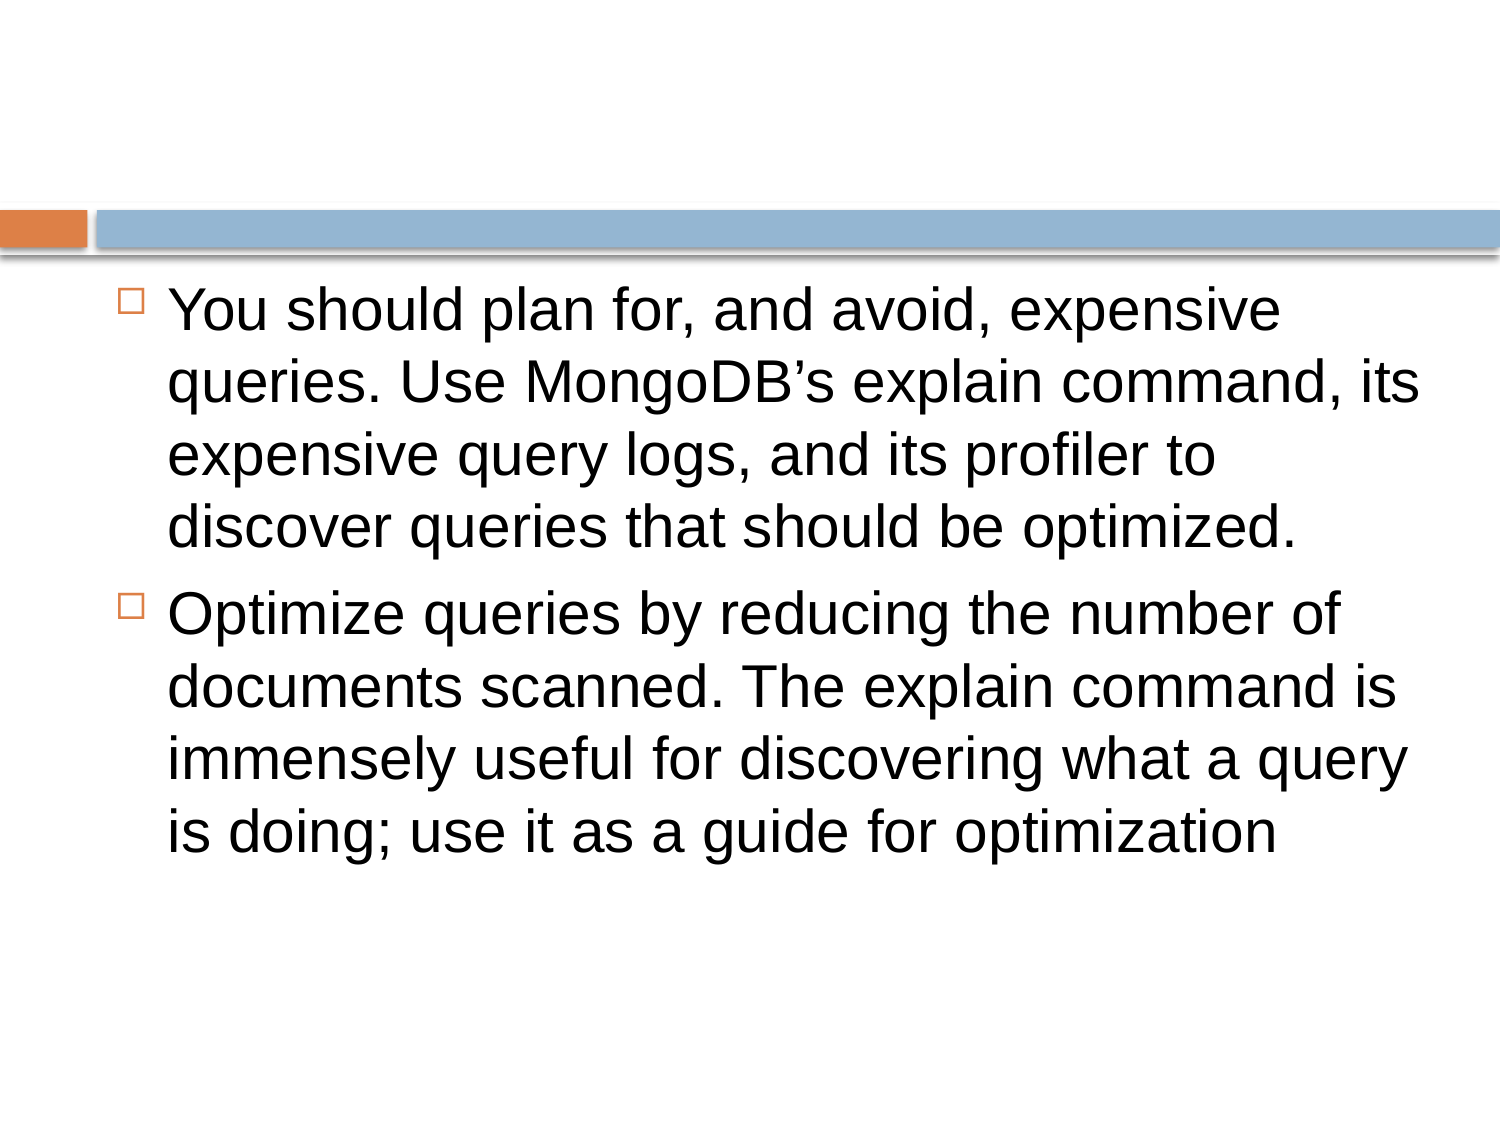

#
You should plan for, and avoid, expensive queries. Use MongoDB’s explain command, its expensive query logs, and its profiler to discover queries that should be optimized.
Optimize queries by reducing the number of documents scanned. The explain command is immensely useful for discovering what a query is doing; use it as a guide for optimization